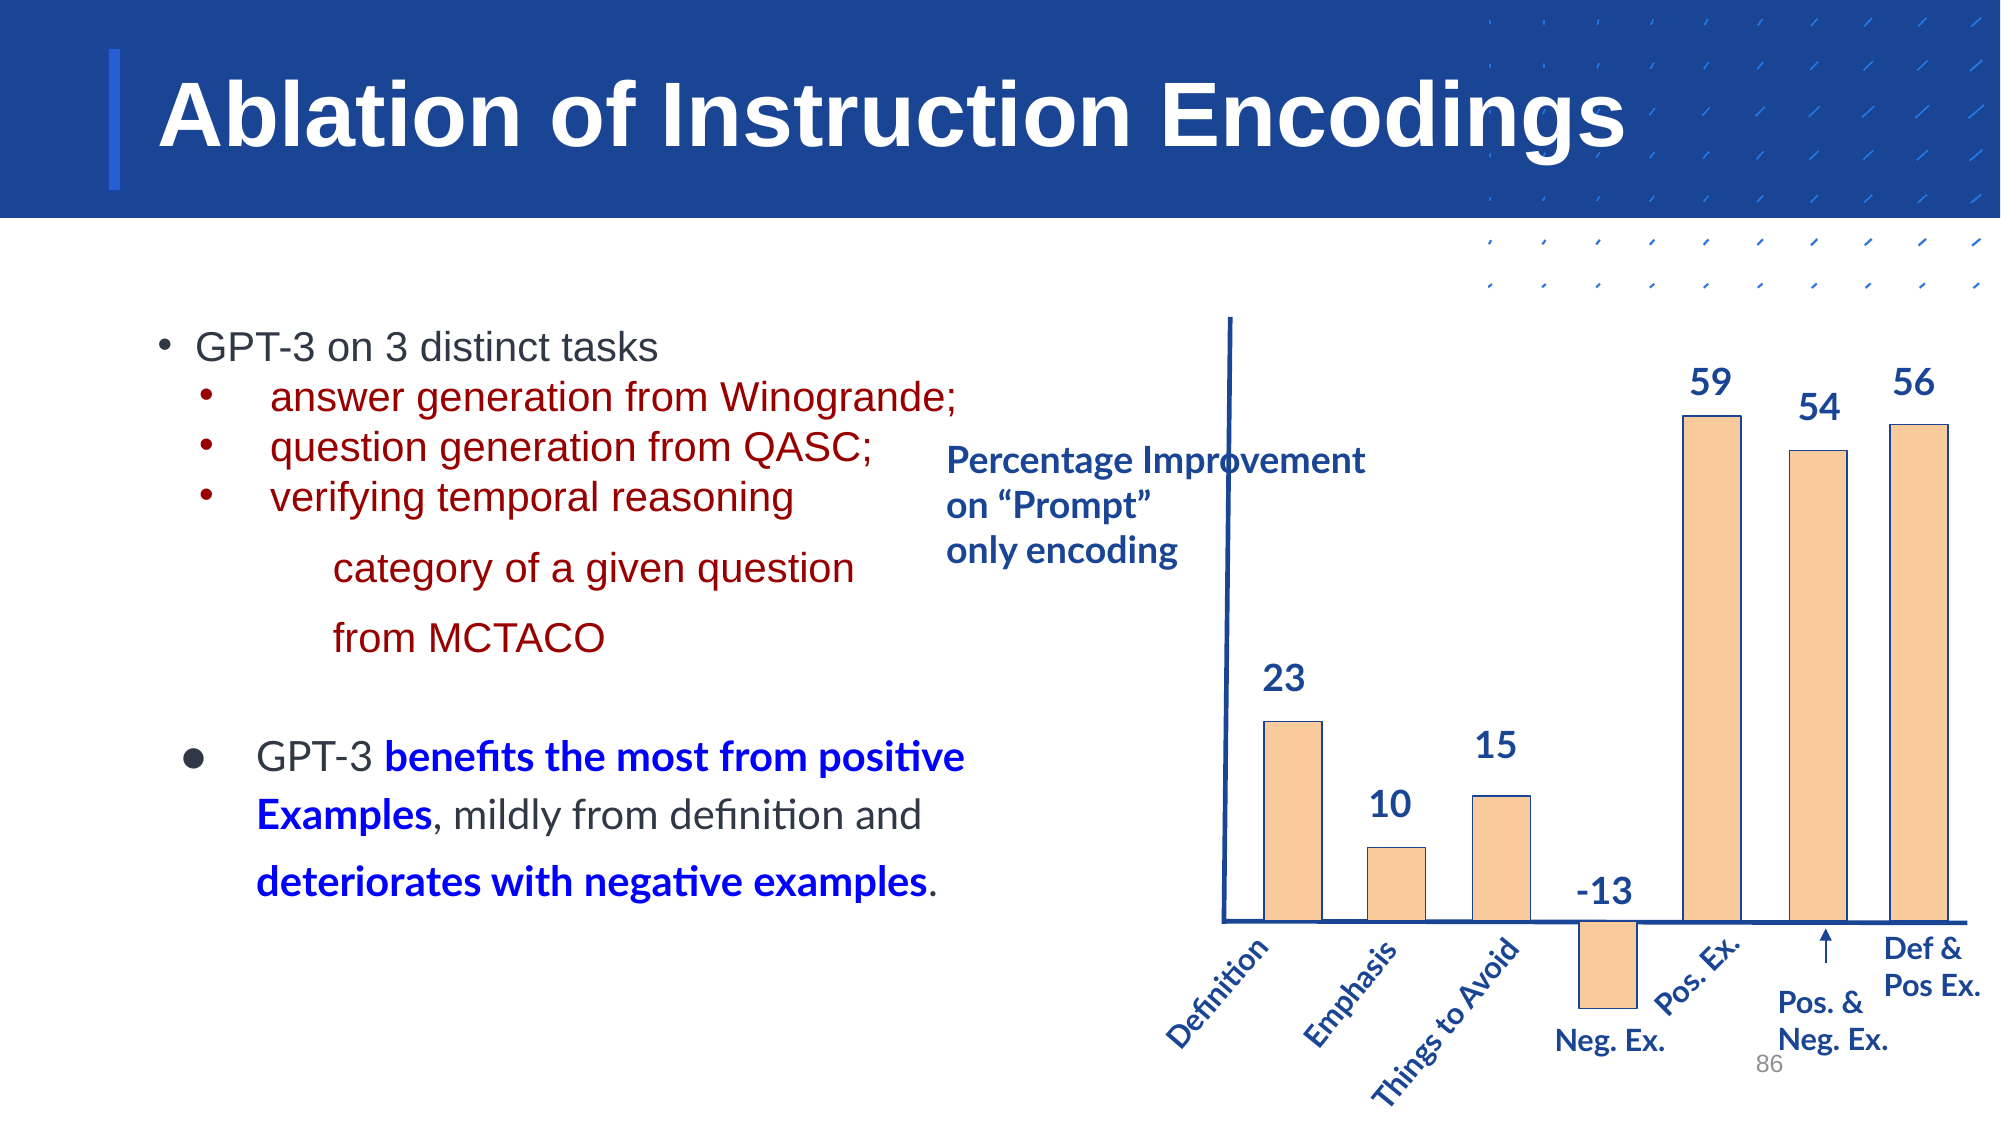

# Ablation of Instruction Encodings
GPT-3 on 3 distinct tasks
answer generation from Winogrande;
question generation from QASC;
verifying temporal reasoning
            category of a given question
            from MCTACO

59
56
54

Percentage Improvement
on “Prompt”
only encoding

23
15
GPT-3 benefits the most from positive
Examples, mildly from definition and
deteriorates with negative examples.

10

-13

Def &
Pos Ex.
Definition

Pos. Ex.

Emphasis
Pos. &
Neg. Ex.
Things to Avoid

Neg. Ex.
86